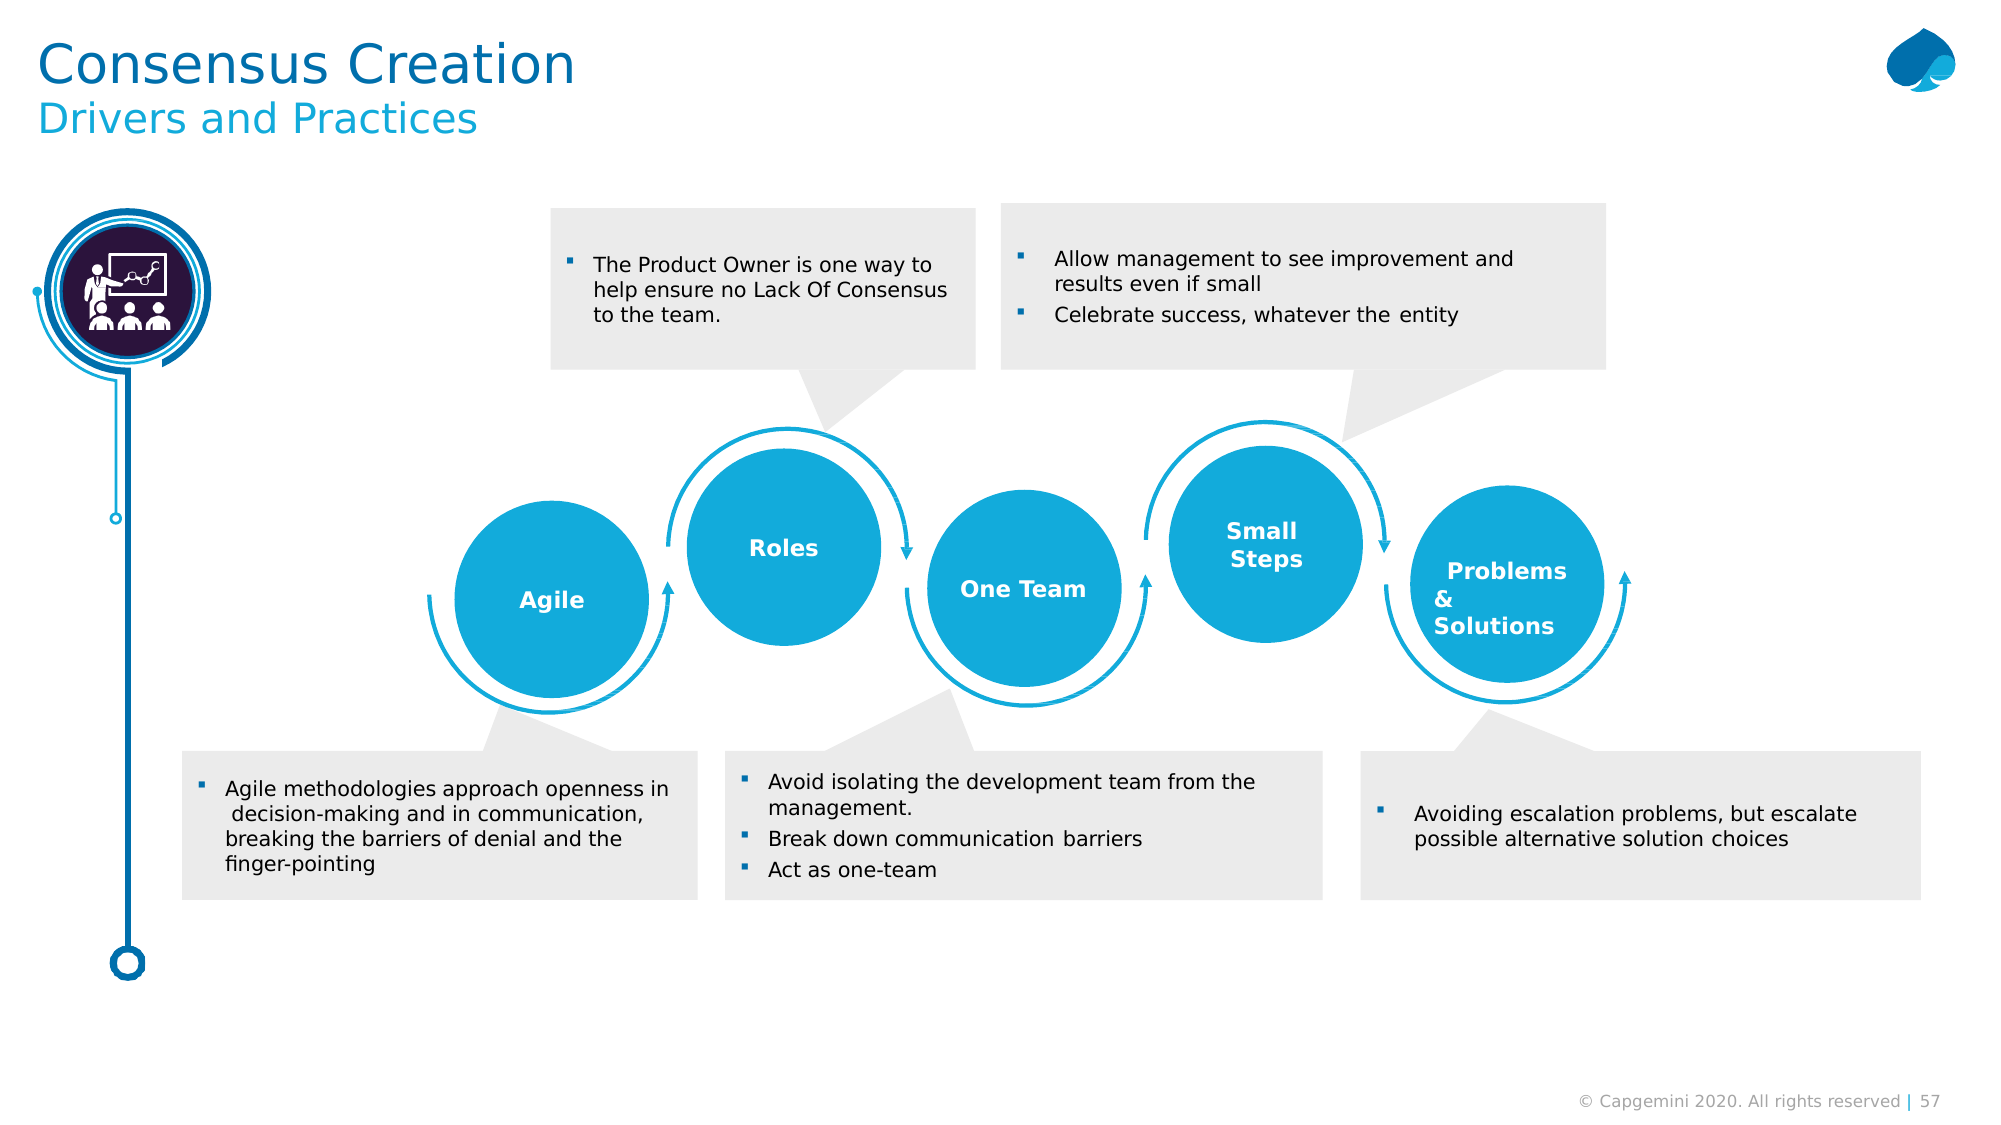

# Consensus Creation
Drivers and Practices

Allow management to see improvement and  results even if small
Celebrate success, whatever the entity
The Product Owner is one way to  help ensure no Lack Of Consensus  to the team.

Small
Steps
Roles
Problems  & Solutions

One Team

Agile

Avoid isolating the development team from the  management.
Break down communication barriers
Act as one-team
Agile methodologies approach openness in  decision-making and in communication,  breaking the barriers of denial and the  finger-pointing
Avoiding escalation problems, but escalate  possible alternative solution choices

Capgemini’s Response Salesforce Rollout Project | Sep 2020
© Capgemini 2020. All rights reserved | 57